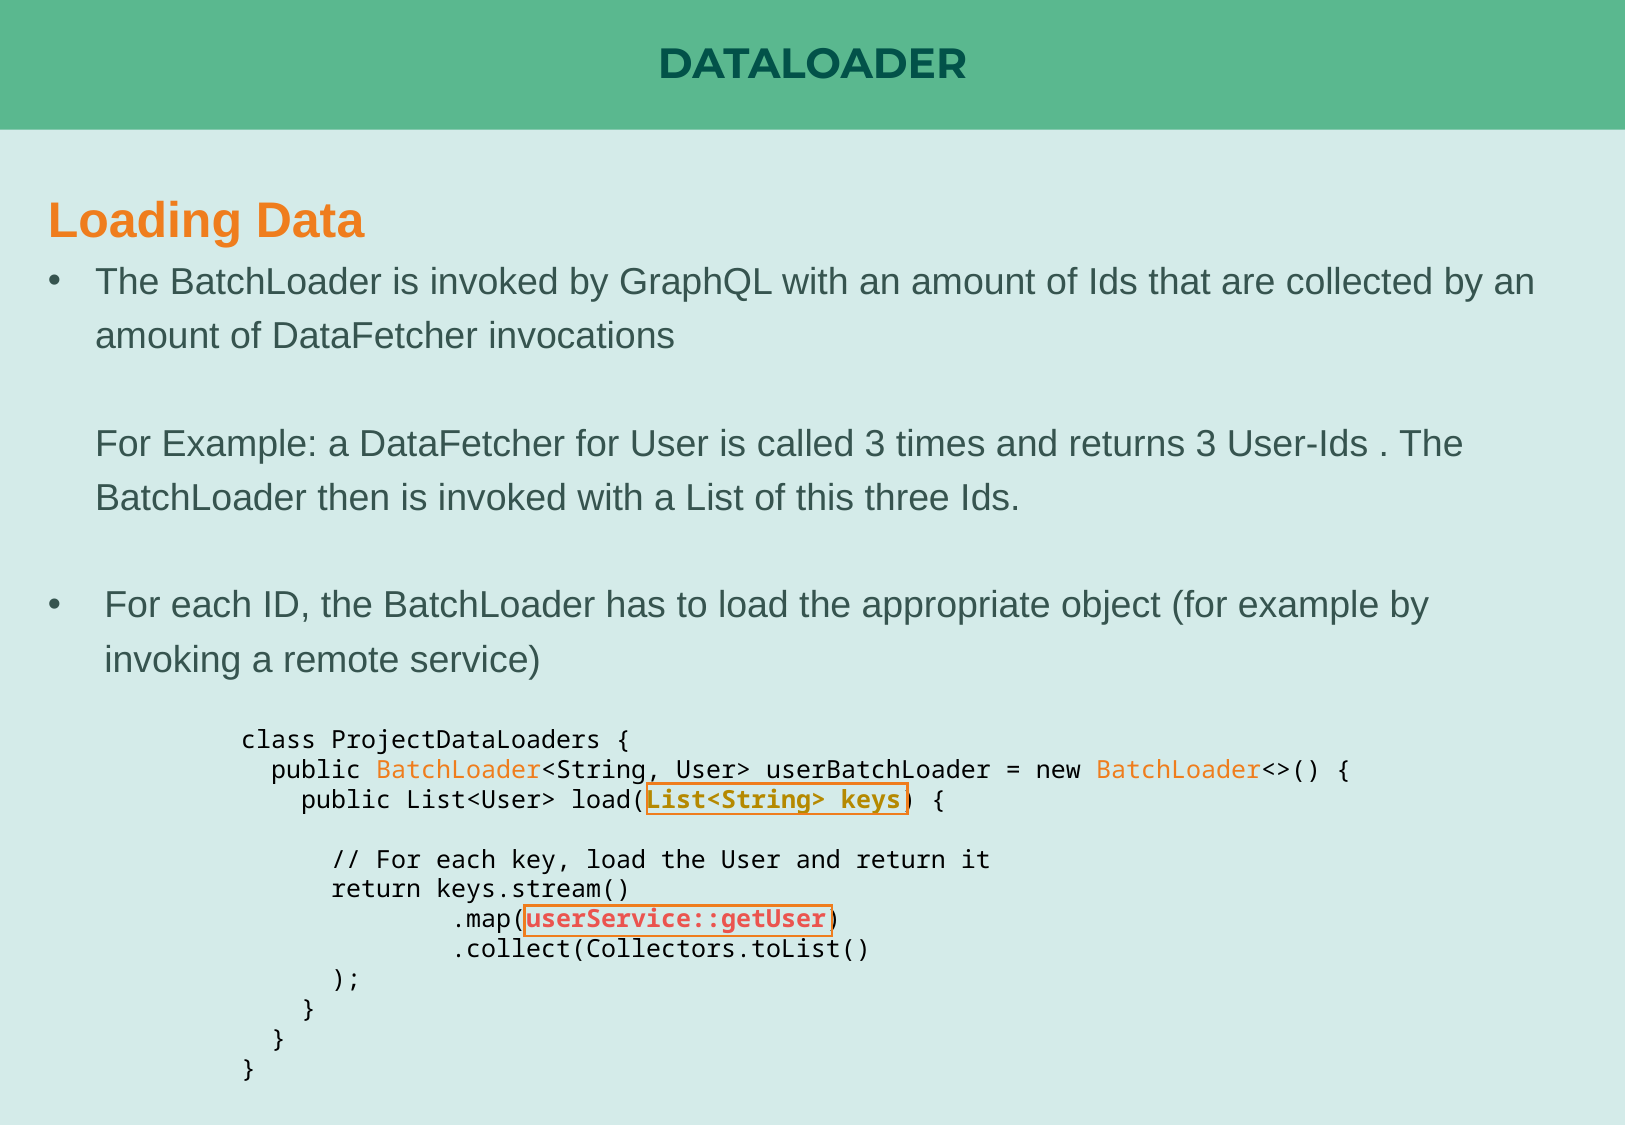

# DataLoader
Loading Data
The BatchLoader is invoked by GraphQL with an amount of Ids that are collected by an amount of DataFetcher invocations
For Example: a DataFetcher for User is called 3 times and returns 3 User-Ids . The BatchLoader then is invoked with a List of this three Ids.
For each ID, the BatchLoader has to load the appropriate object (for example by invoking a remote service)
class ProjectDataLoaders {
  public BatchLoader<String, User> userBatchLoader = new BatchLoader<>() {
    public List<User> load(List<String> keys) {

      // For each key, load the User and return it
      return keys.stream()
              .map(userService::getUser)
              .collect(Collectors.toList()
      );
    }
  }
}